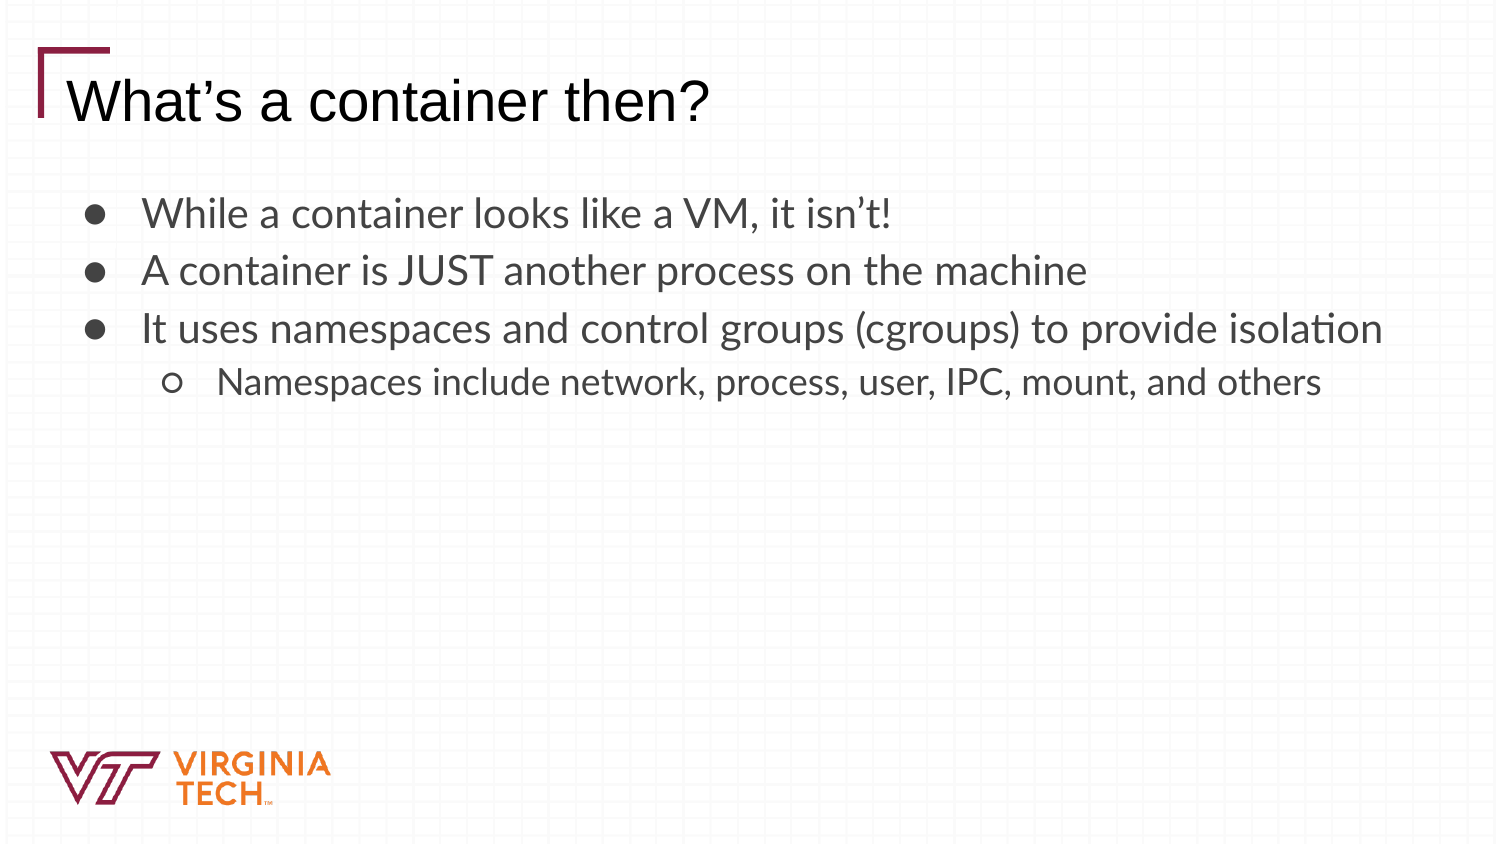

# What’s a container then?
While a container looks like a VM, it isn’t!
A container is JUST another process on the machine
It uses namespaces and control groups (cgroups) to provide isolation
Namespaces include network, process, user, IPC, mount, and others